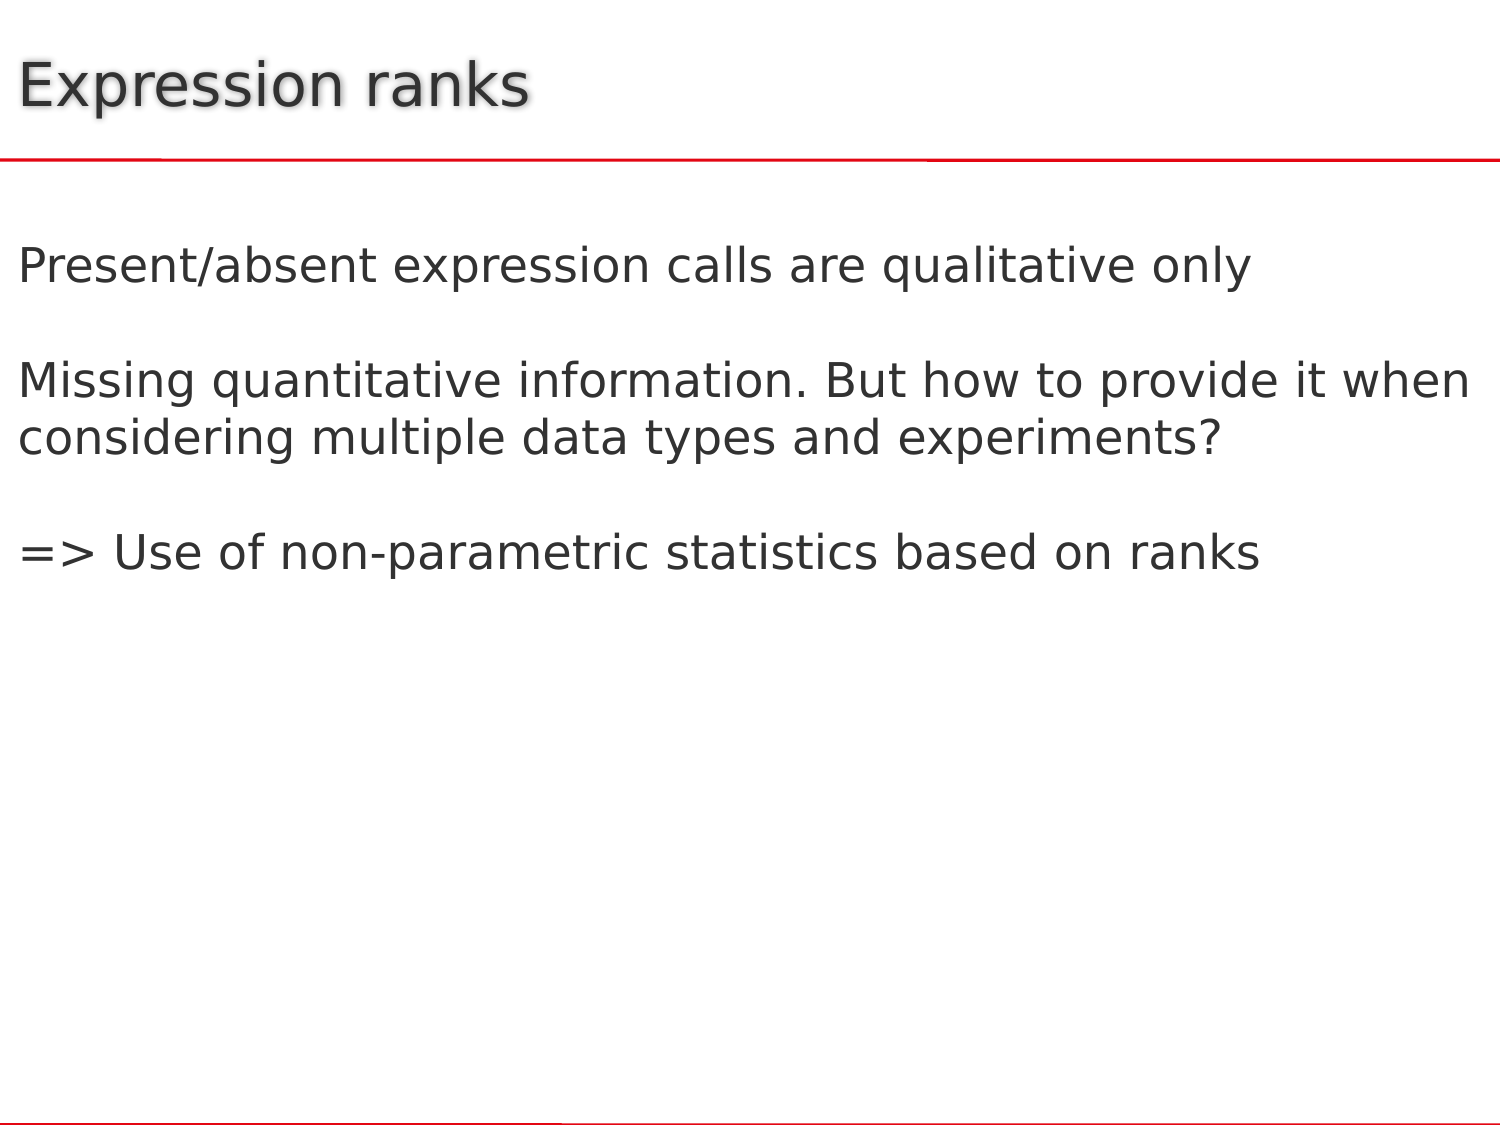

# Expression ranks
Present/absent expression calls are qualitative only

Missing quantitative information. But how to provide it when considering multiple data types and experiments?

=> Use of non-parametric statistics based on ranks